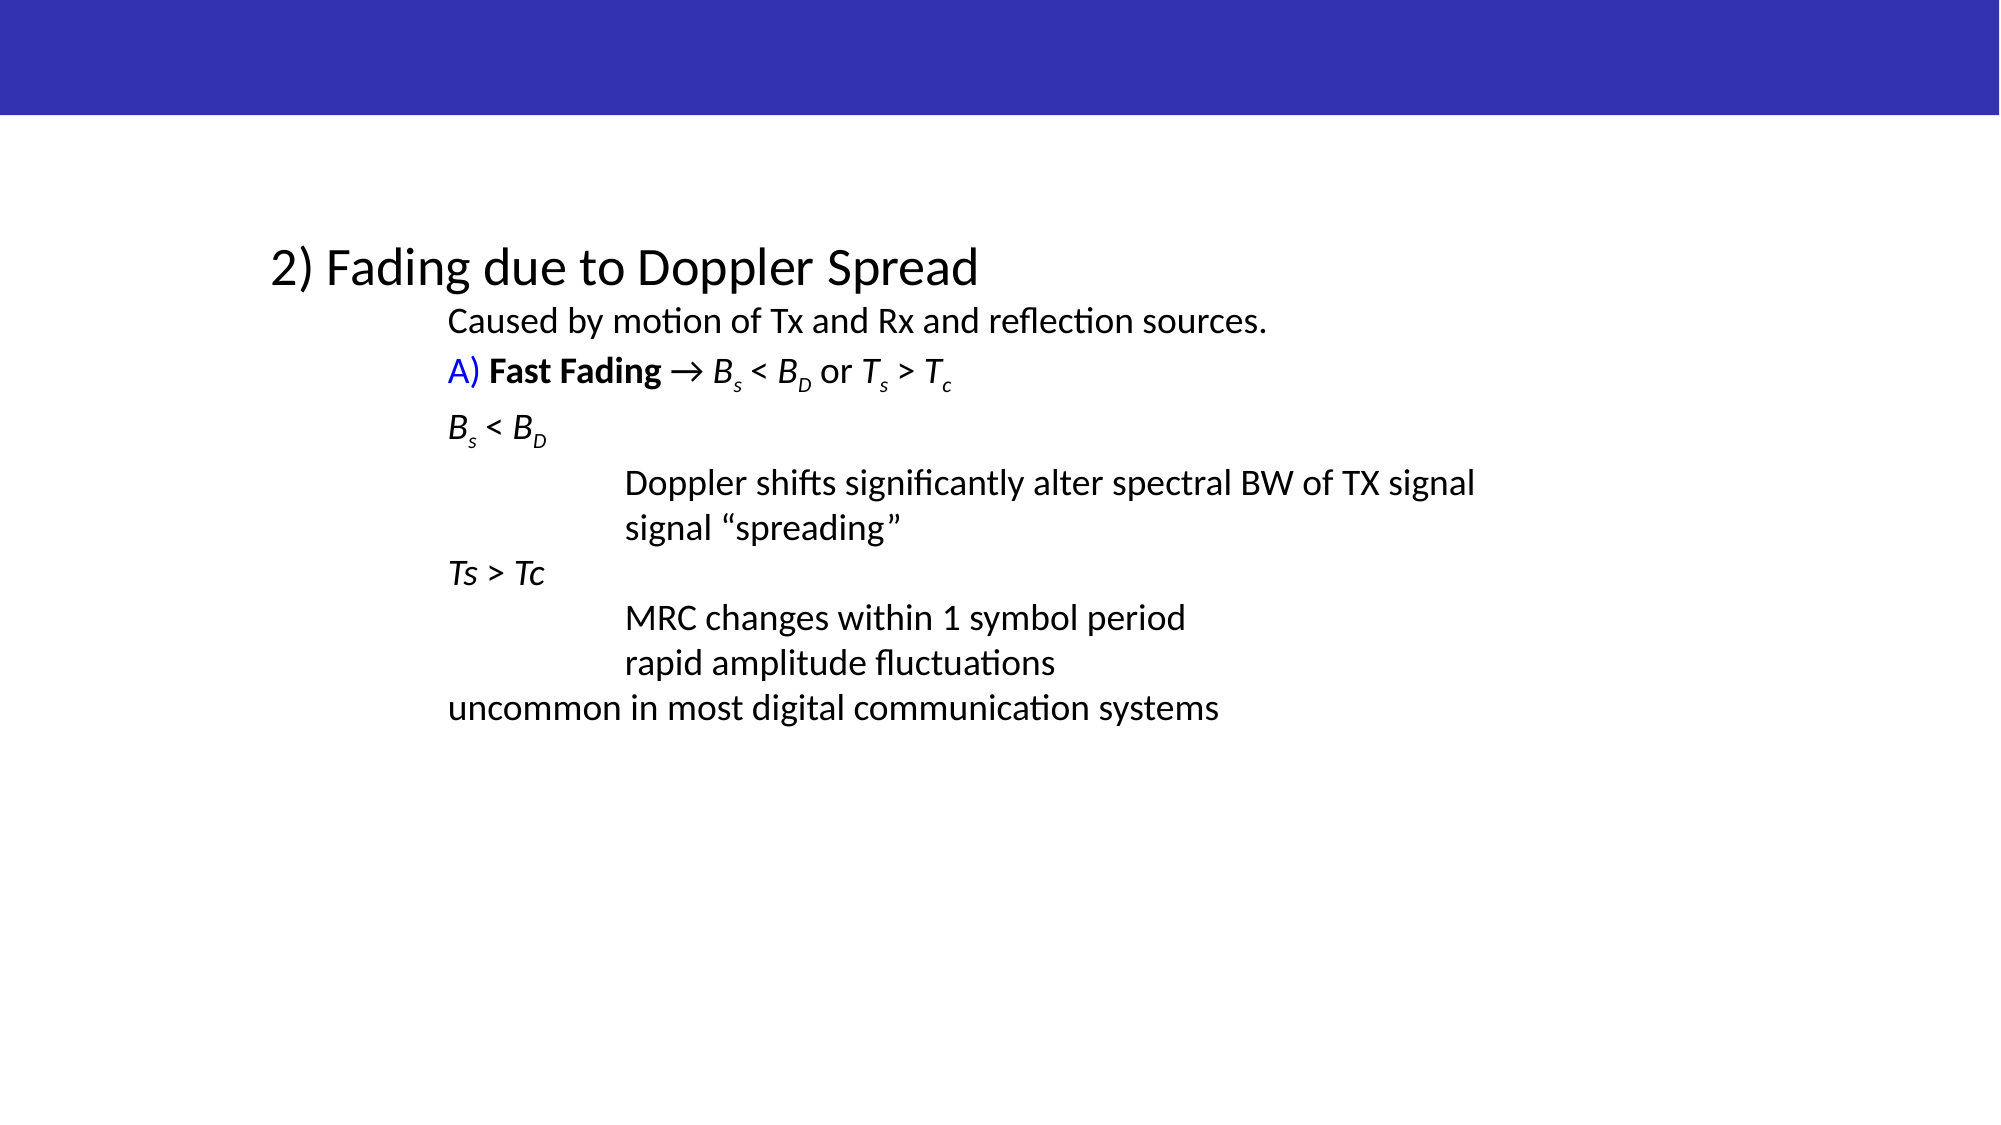

#
2) Fading due to Doppler Spread
Caused by motion of Tx and Rx and reflection sources.
A) Fast Fading → Bs < BD or Ts > Tc
Bs < BD
Doppler shifts significantly alter spectral BW of TX signal
signal “spreading”
Ts > Tc
MRC changes within 1 symbol period
rapid amplitude fluctuations
uncommon in most digital communication systems